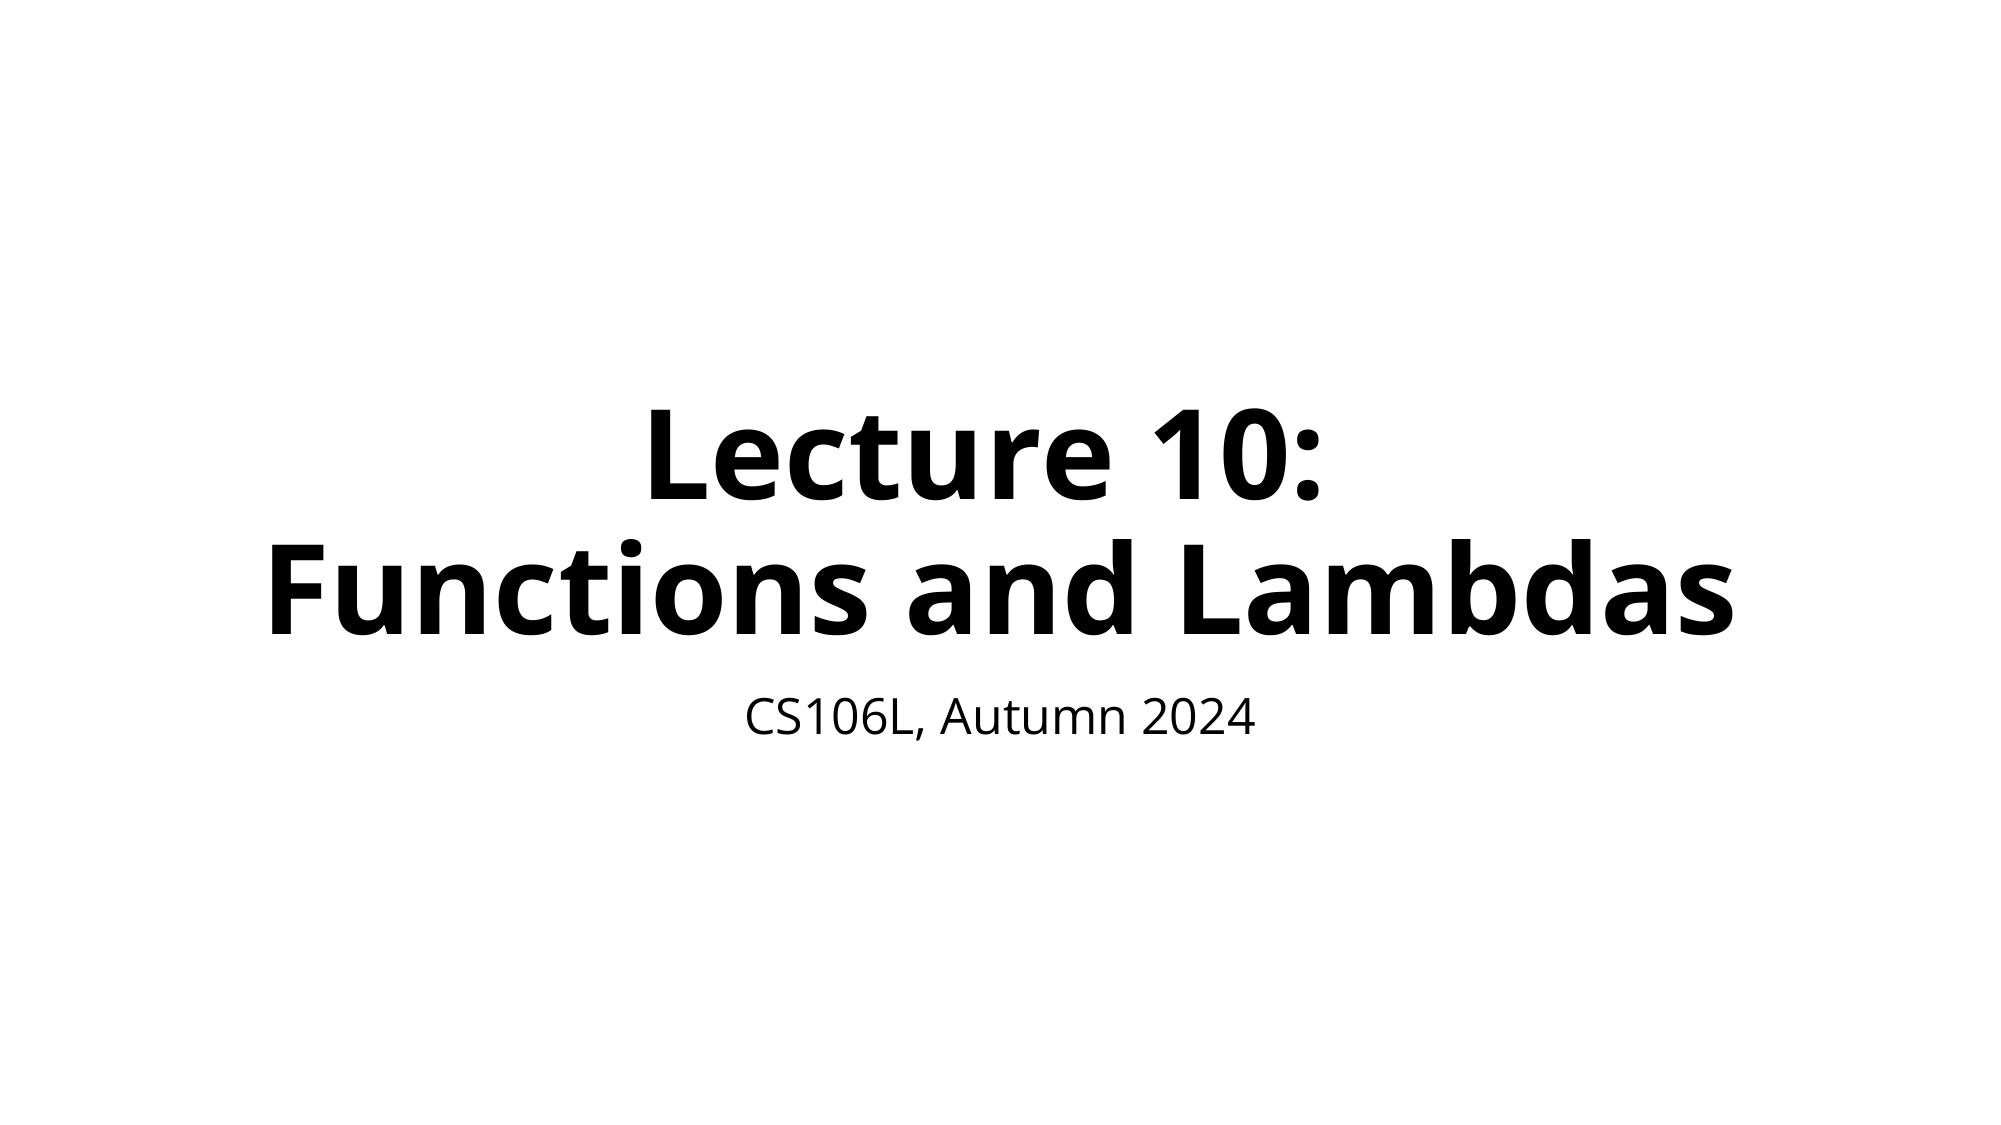

# Lecture 10: Functions and Lambdas
CS106L, Autumn 2024